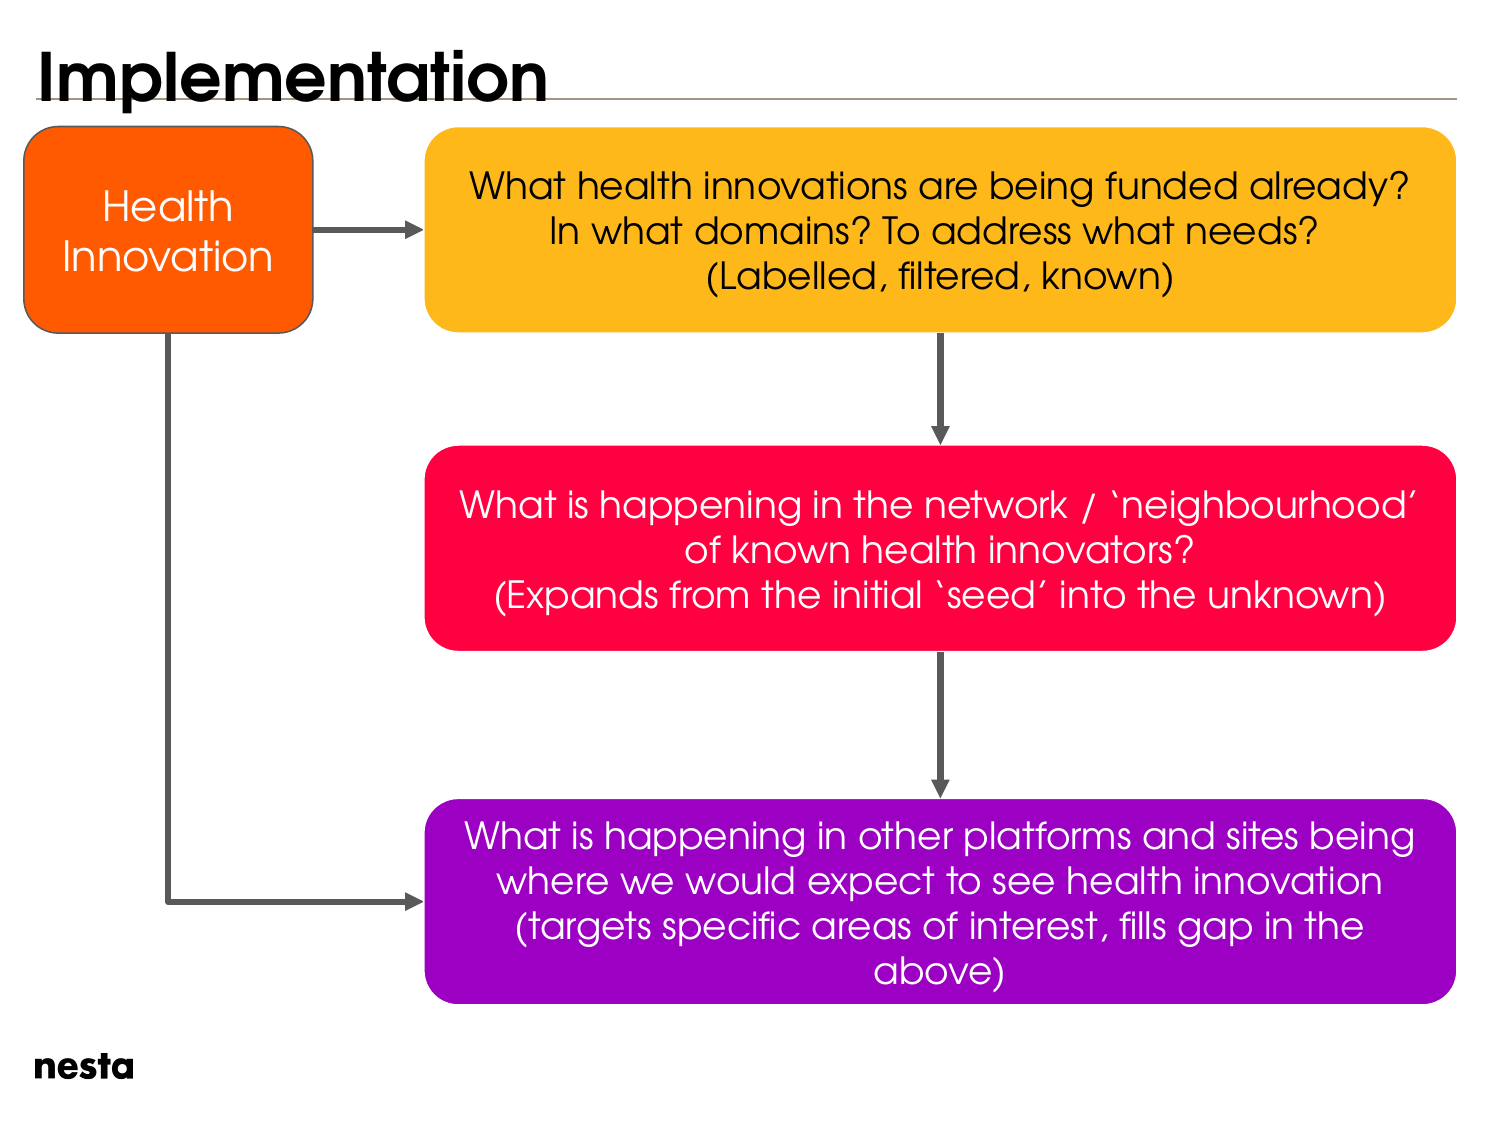

Implementation
Health Innovation
What health innovations are being funded already? In what domains? To address what needs?
(Labelled, filtered, known)
What is happening in the network / ‘neighbourhood’ of known health innovators?
(Expands from the initial ‘seed’ into the unknown)
What is happening in other platforms and sites being where we would expect to see health innovation
(targets specific areas of interest, fills gap in the above)